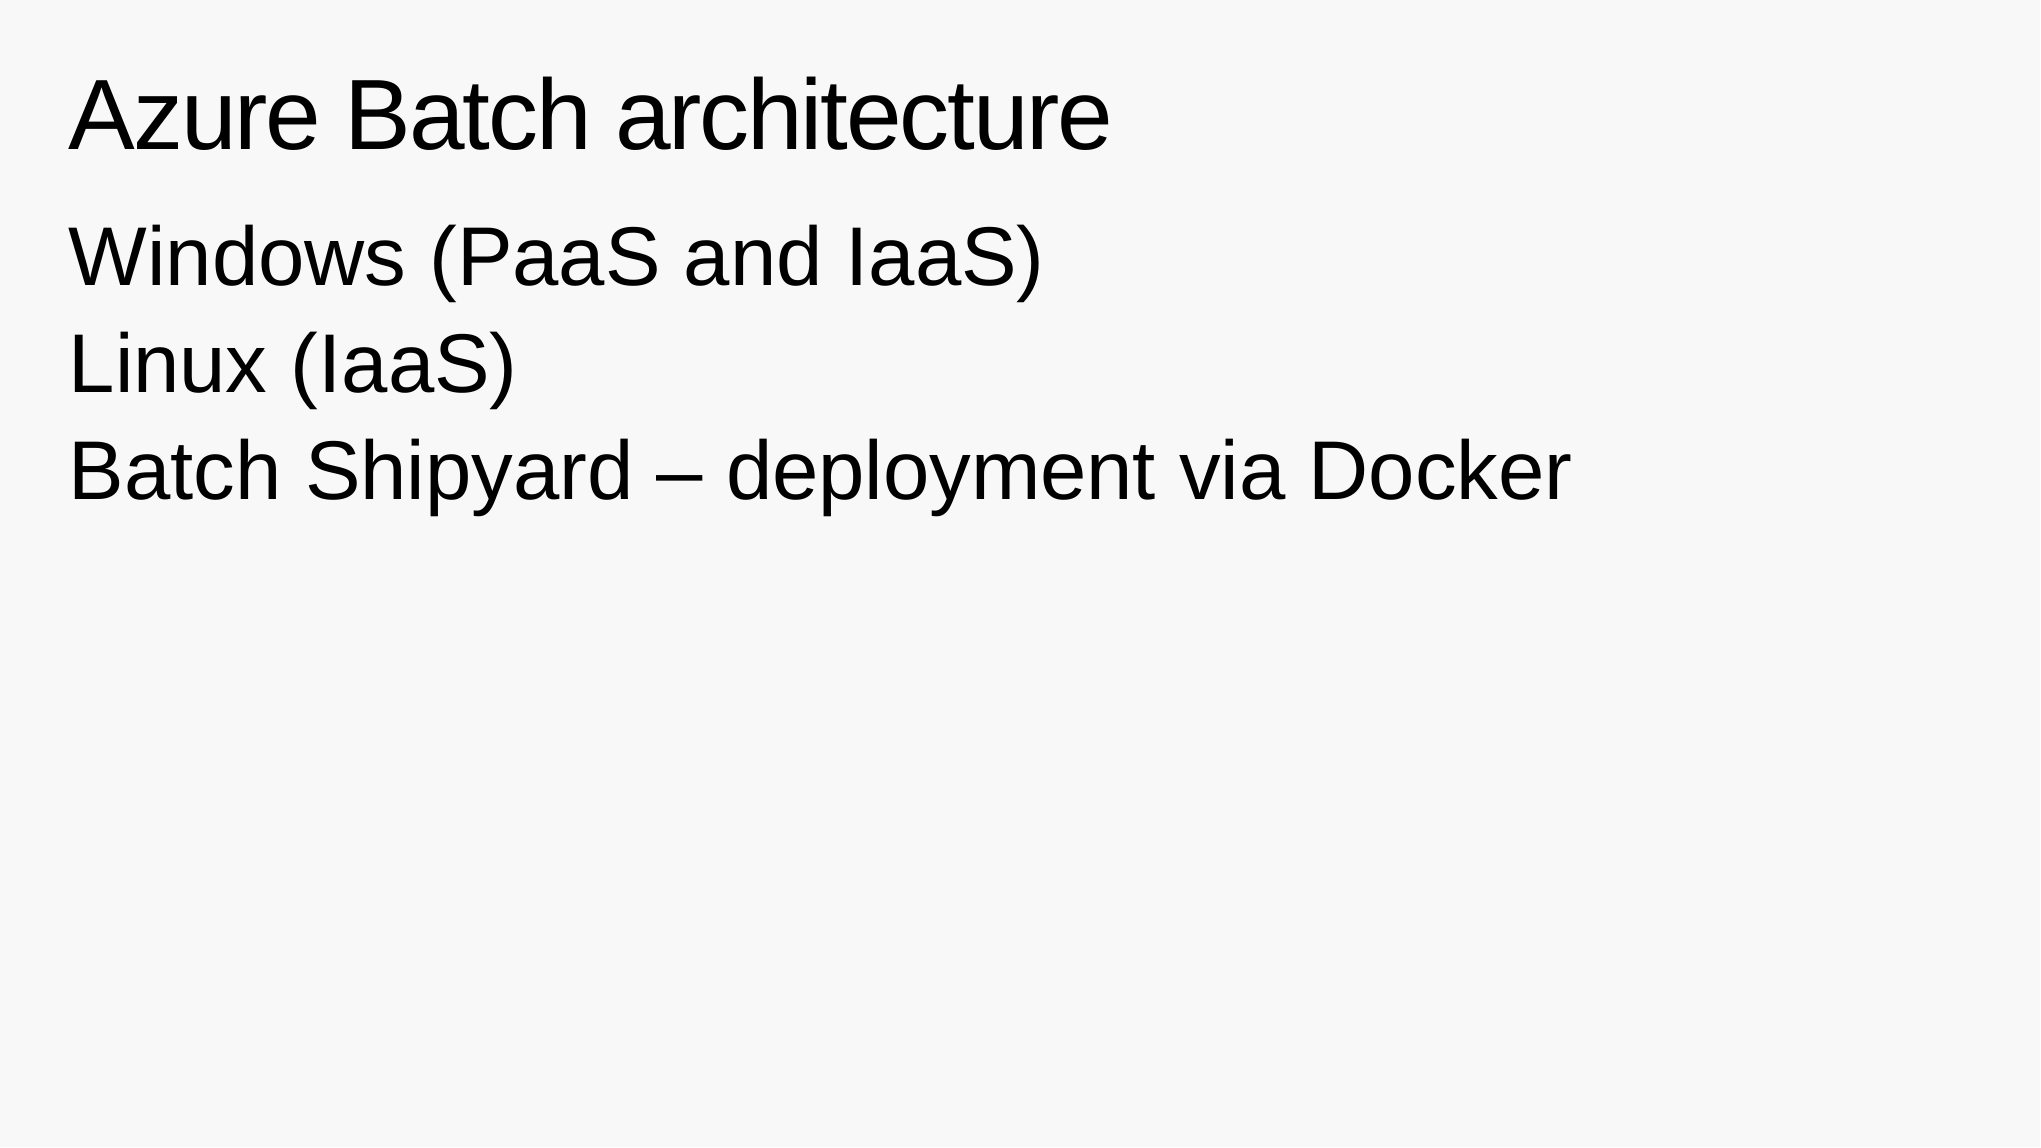

# Azure Batch architecture
Windows (PaaS and IaaS)
Linux (IaaS)
Batch Shipyard – deployment via Docker